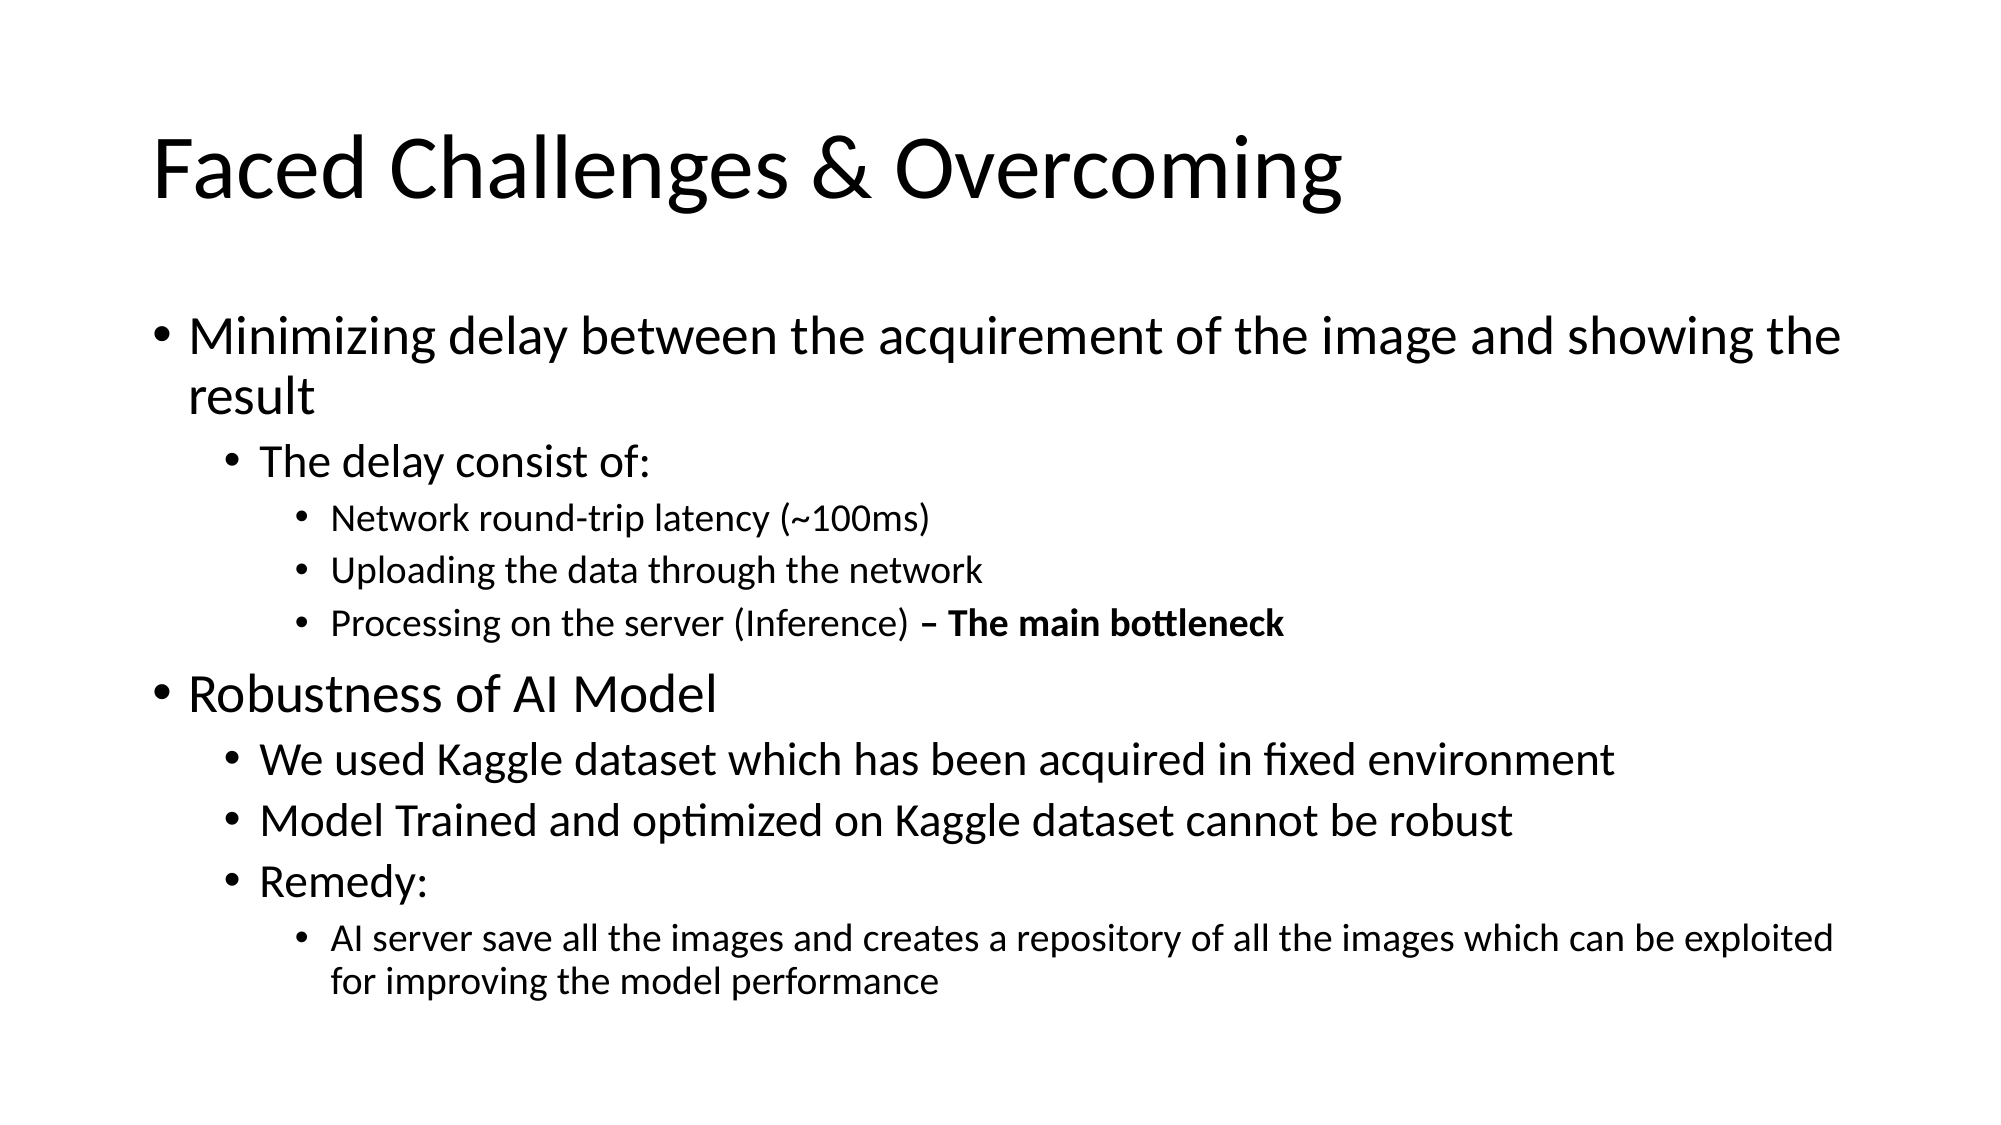

# Faced Challenges & Overcoming
Minimizing delay between the acquirement of the image and showing the result
The delay consist of:
Network round-trip latency (~100ms)
Uploading the data through the network
Processing on the server (Inference) – The main bottleneck
Robustness of AI Model
We used Kaggle dataset which has been acquired in fixed environment
Model Trained and optimized on Kaggle dataset cannot be robust
Remedy:
AI server save all the images and creates a repository of all the images which can be exploited for improving the model performance